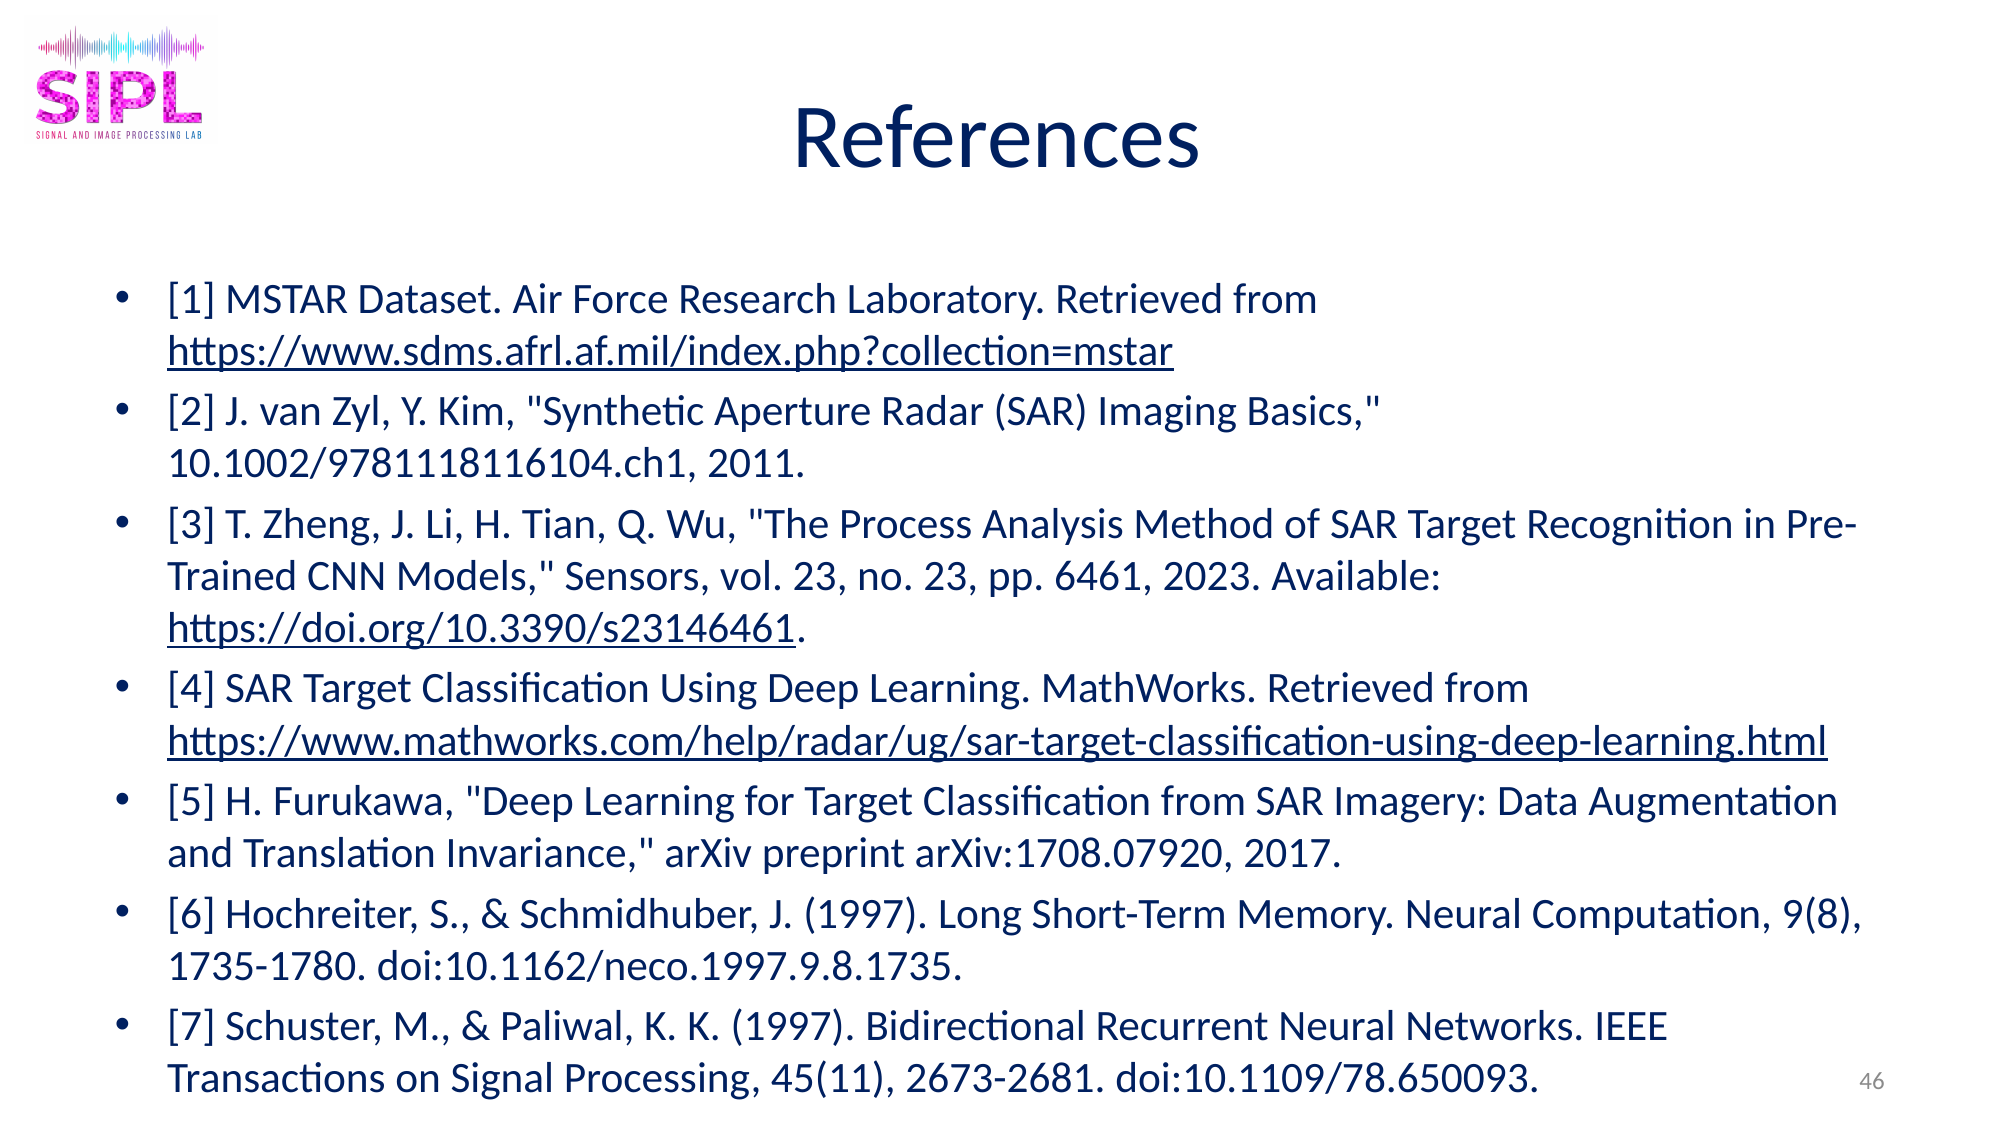

# References
[1] MSTAR Dataset. Air Force Research Laboratory. Retrieved from https://www.sdms.afrl.af.mil/index.php?collection=mstar
[2] J. van Zyl, Y. Kim, "Synthetic Aperture Radar (SAR) Imaging Basics," 10.1002/9781118116104.ch1, 2011.
[3] T. Zheng, J. Li, H. Tian, Q. Wu, "The Process Analysis Method of SAR Target Recognition in Pre-Trained CNN Models," Sensors, vol. 23, no. 23, pp. 6461, 2023. Available: https://doi.org/10.3390/s23146461.
[4] SAR Target Classification Using Deep Learning. MathWorks. Retrieved from https://www.mathworks.com/help/radar/ug/sar-target-classification-using-deep-learning.html
[5] H. Furukawa, "Deep Learning for Target Classification from SAR Imagery: Data Augmentation and Translation Invariance," arXiv preprint arXiv:1708.07920, 2017.
[6] Hochreiter, S., & Schmidhuber, J. (1997). Long Short-Term Memory. Neural Computation, 9(8), 1735-1780. doi:10.1162/neco.1997.9.8.1735.
[7] Schuster, M., & Paliwal, K. K. (1997). Bidirectional Recurrent Neural Networks. IEEE Transactions on Signal Processing, 45(11), 2673-2681. doi:10.1109/78.650093.

46